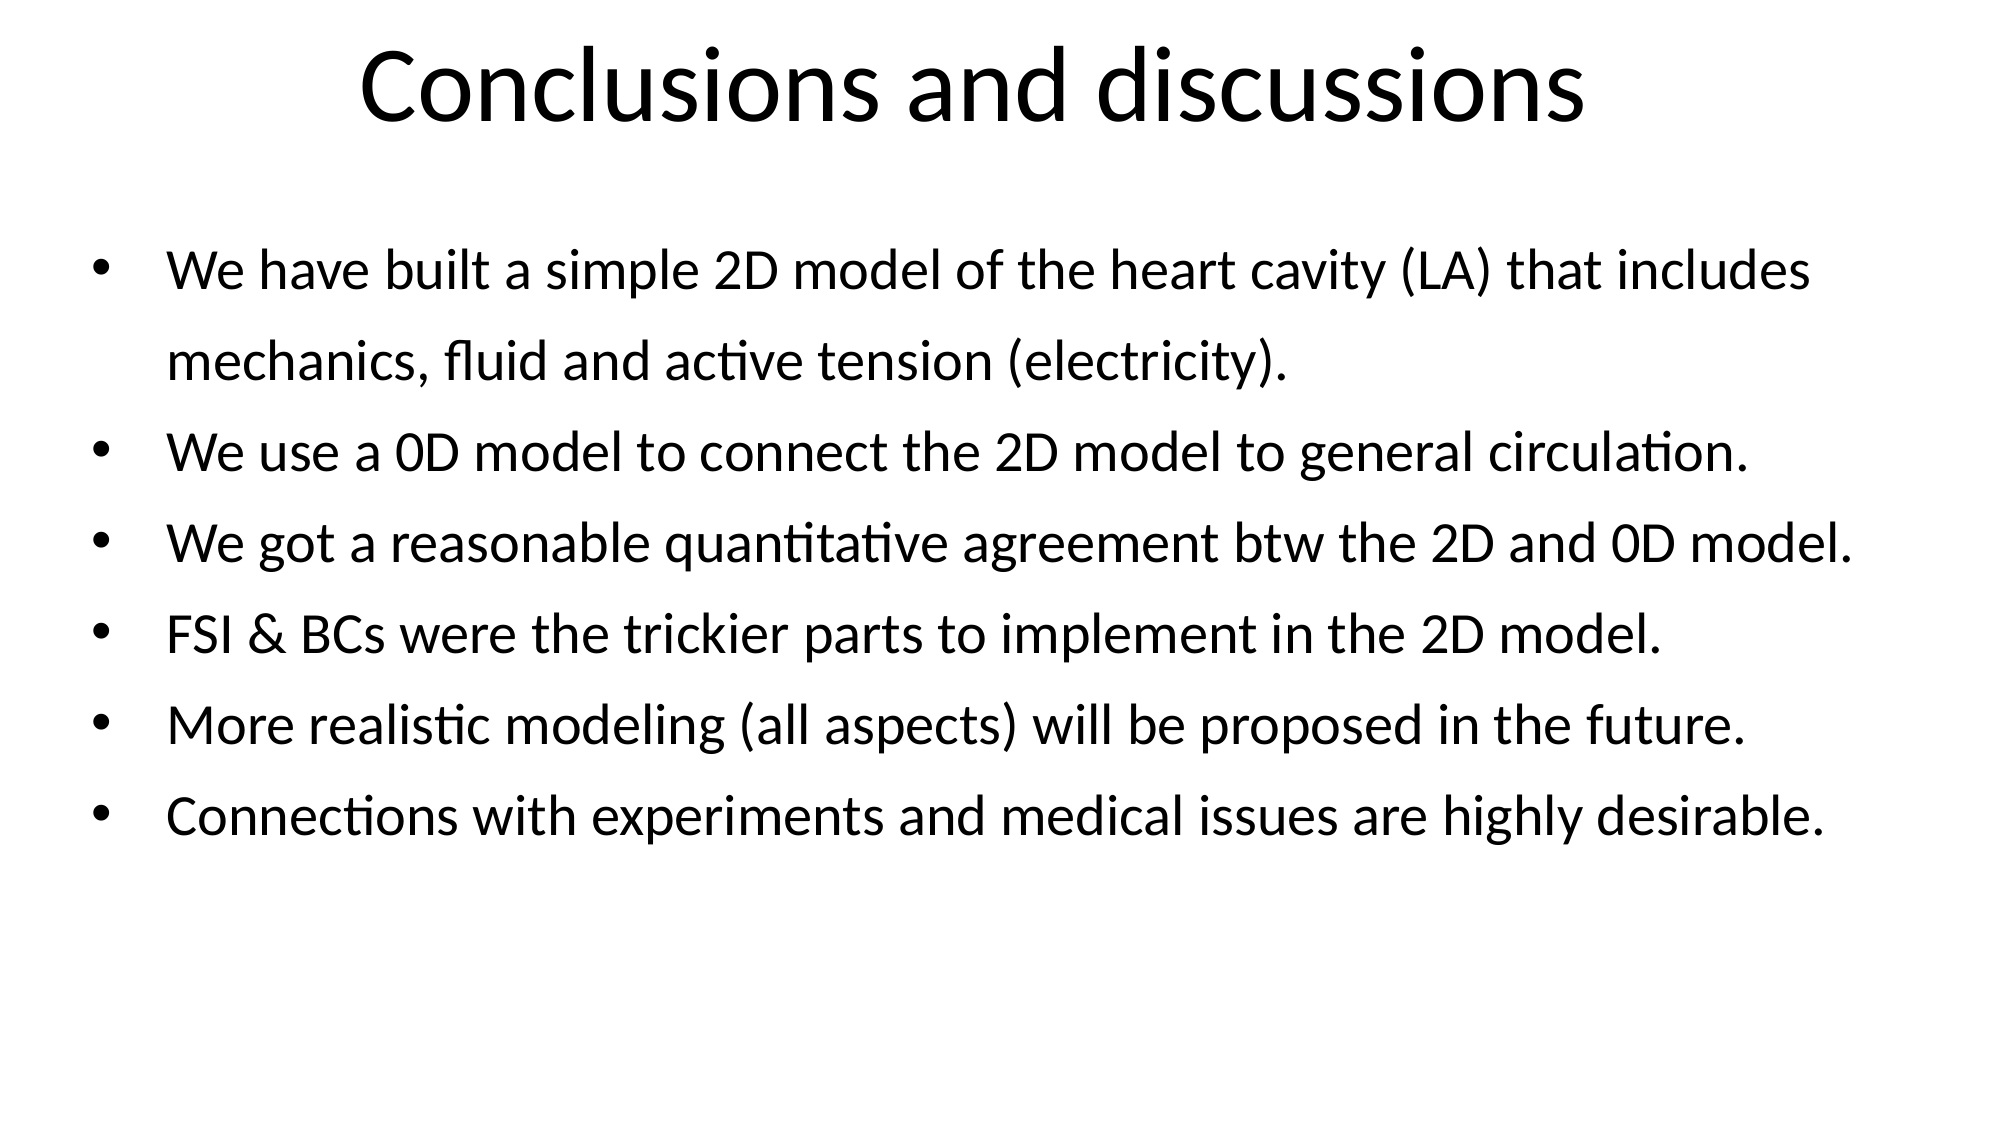

Conclusions and discussions
We have built a simple 2D model of the heart cavity (LA) that includes mechanics, fluid and active tension (electricity).
We use a 0D model to connect the 2D model to general circulation.
We got a reasonable quantitative agreement btw the 2D and 0D model.
FSI & BCs were the trickier parts to implement in the 2D model.
More realistic modeling (all aspects) will be proposed in the future.
Connections with experiments and medical issues are highly desirable.